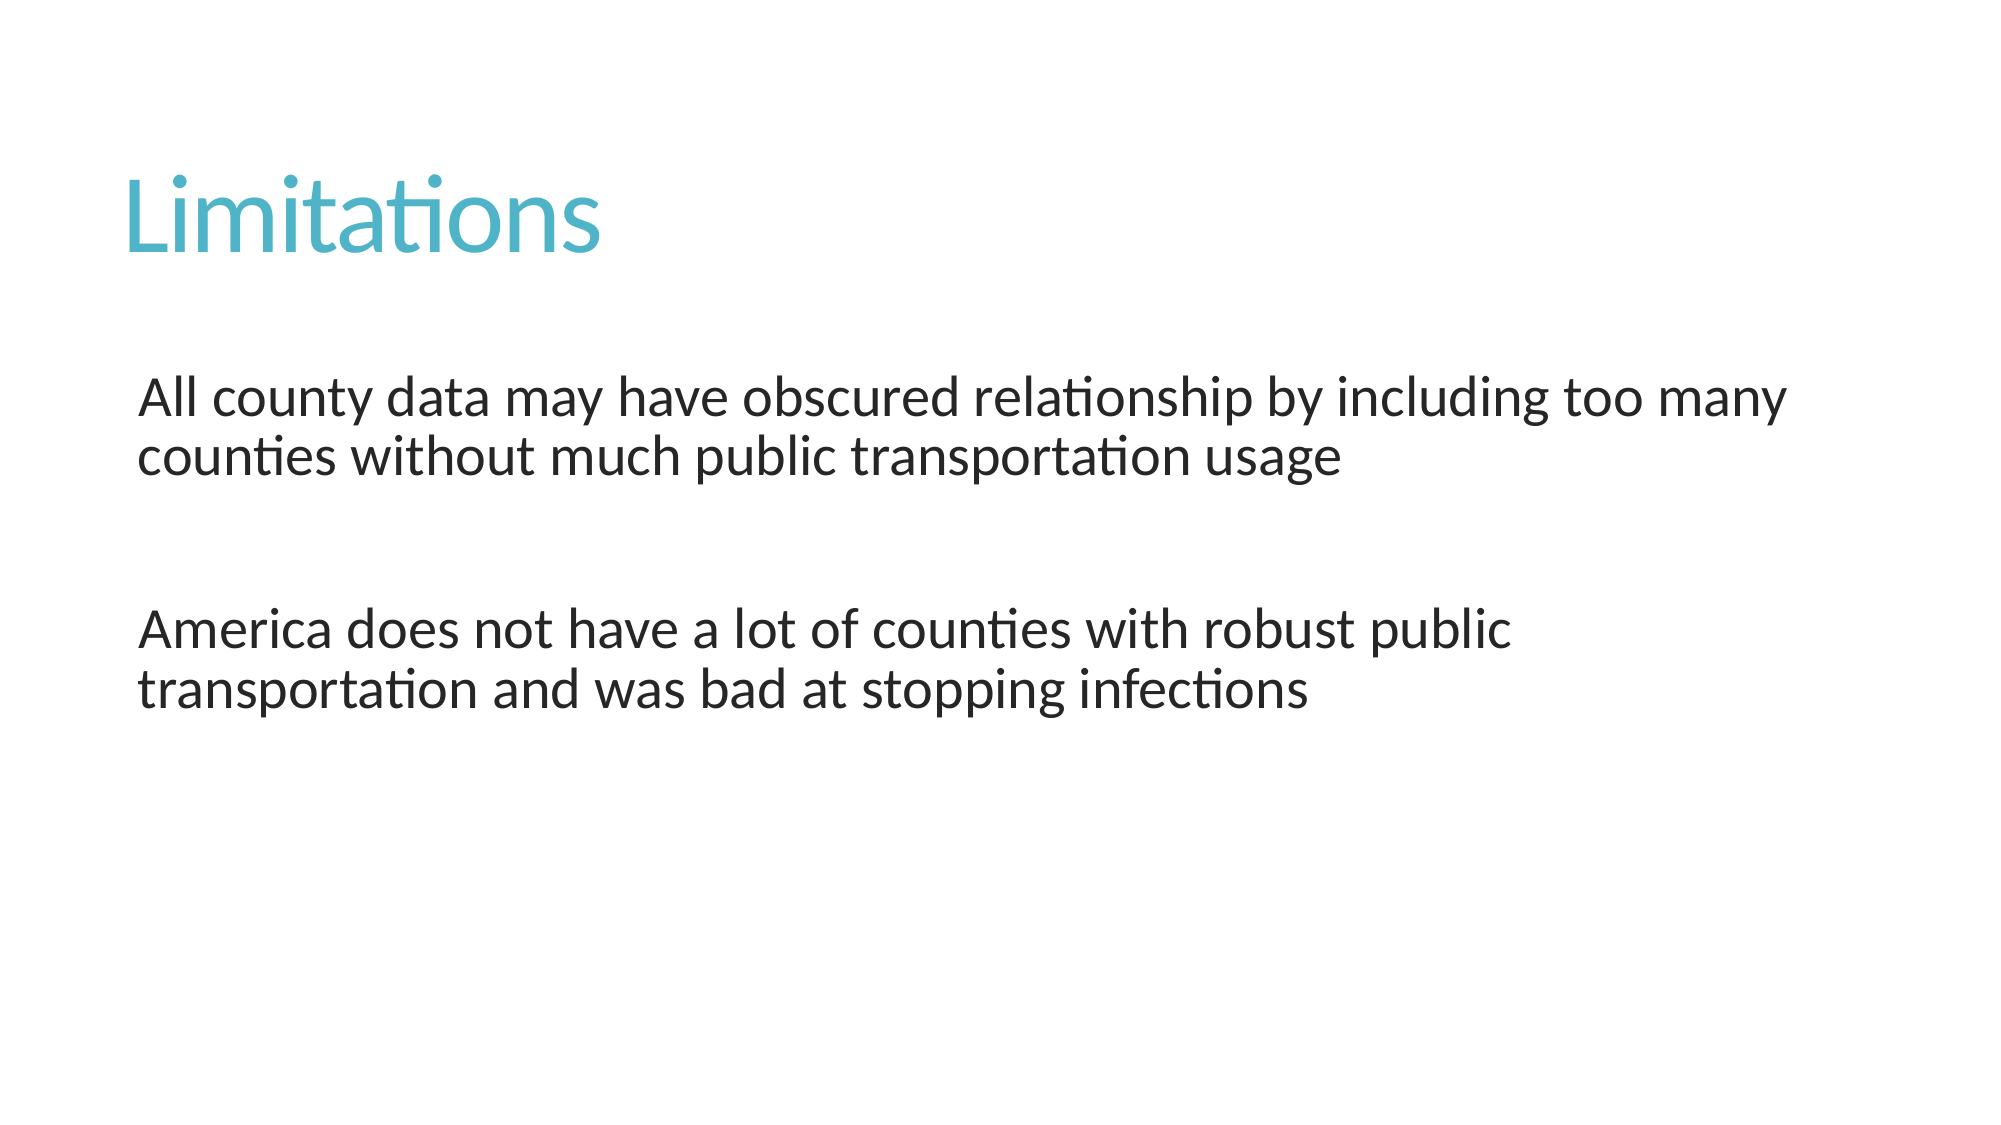

# Limitations
All county data may have obscured relationship by including too many counties without much public transportation usage

America does not have a lot of counties with robust public transportation and was bad at stopping infections